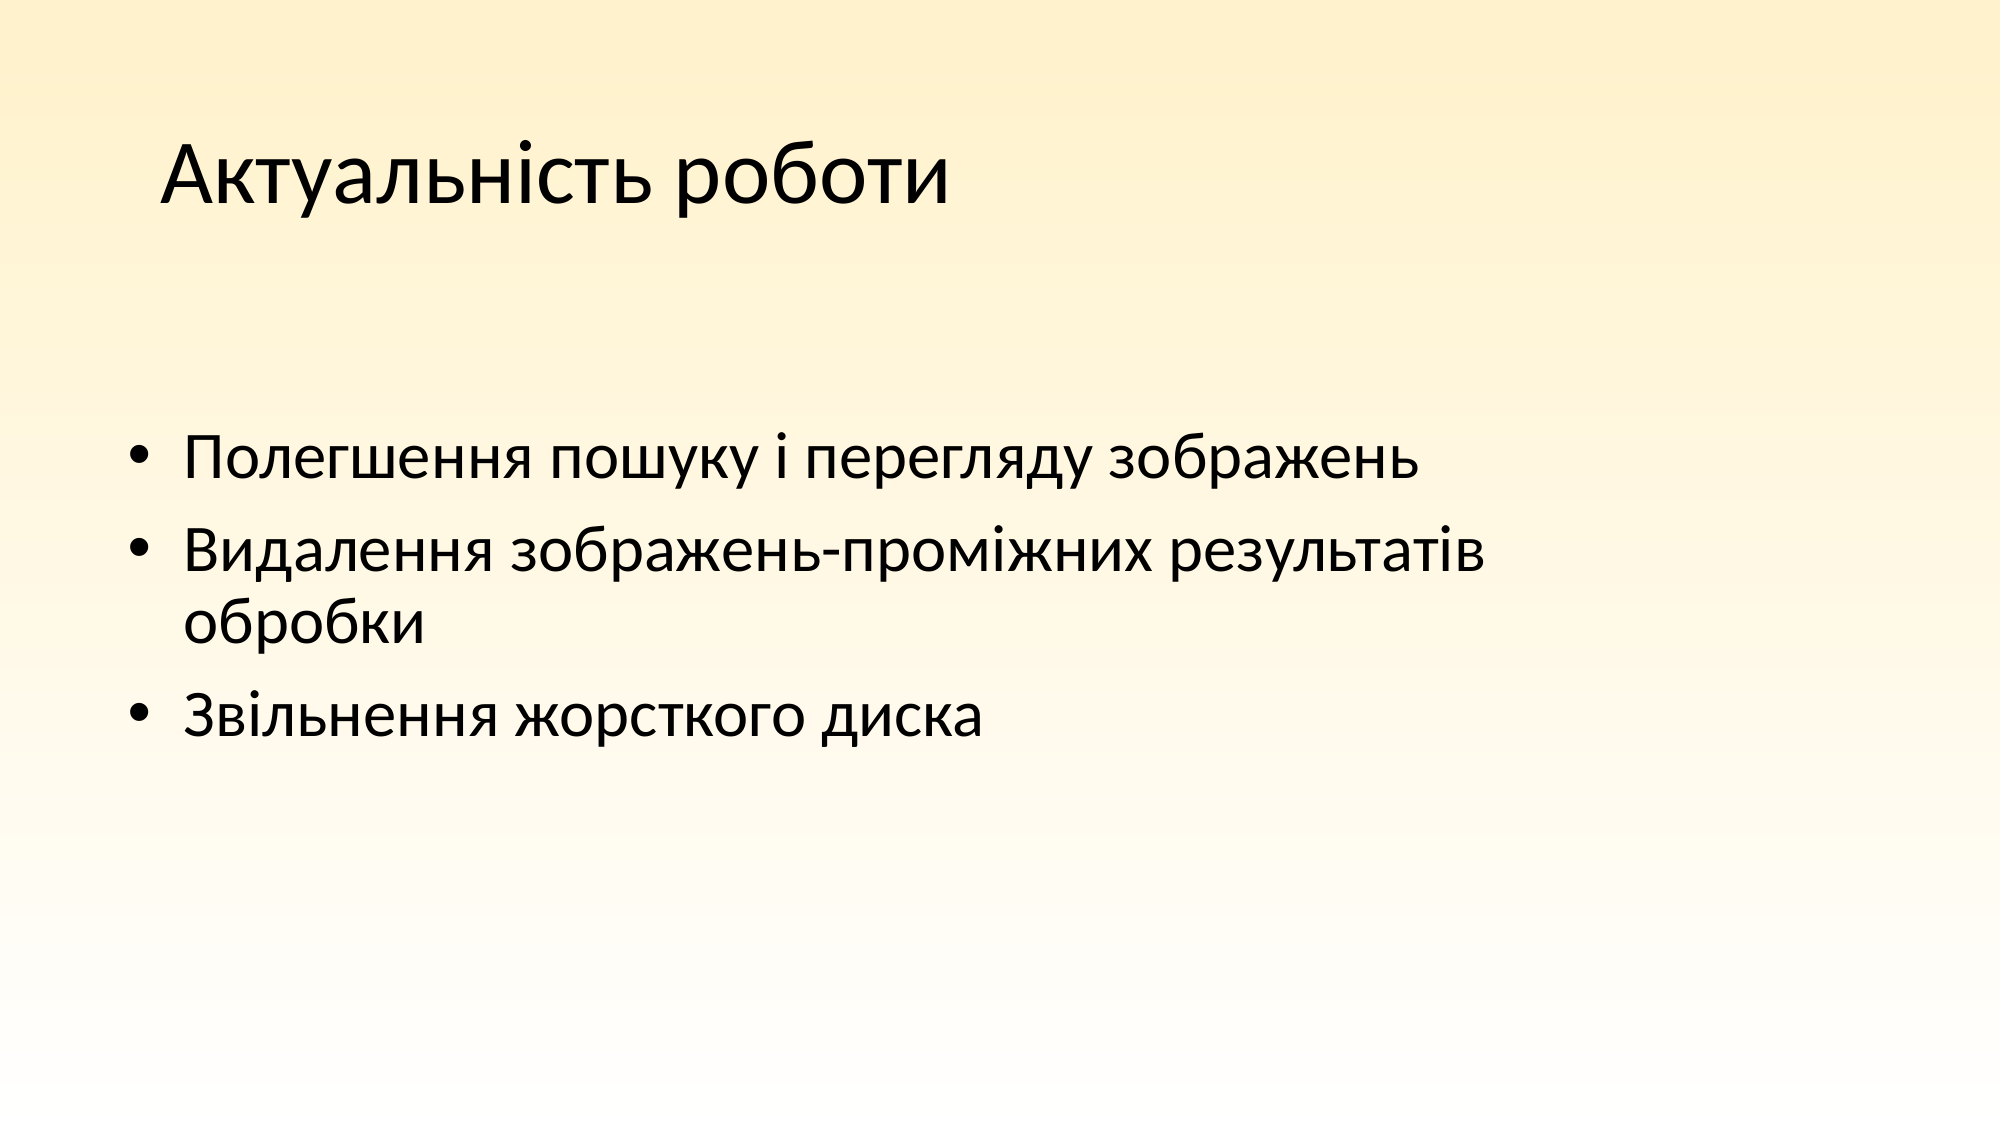

# Актуальність роботи
Полегшення пошуку і перегляду зображень
Видалення зображень-проміжних результатів обробки
Звільнення жорсткого диска